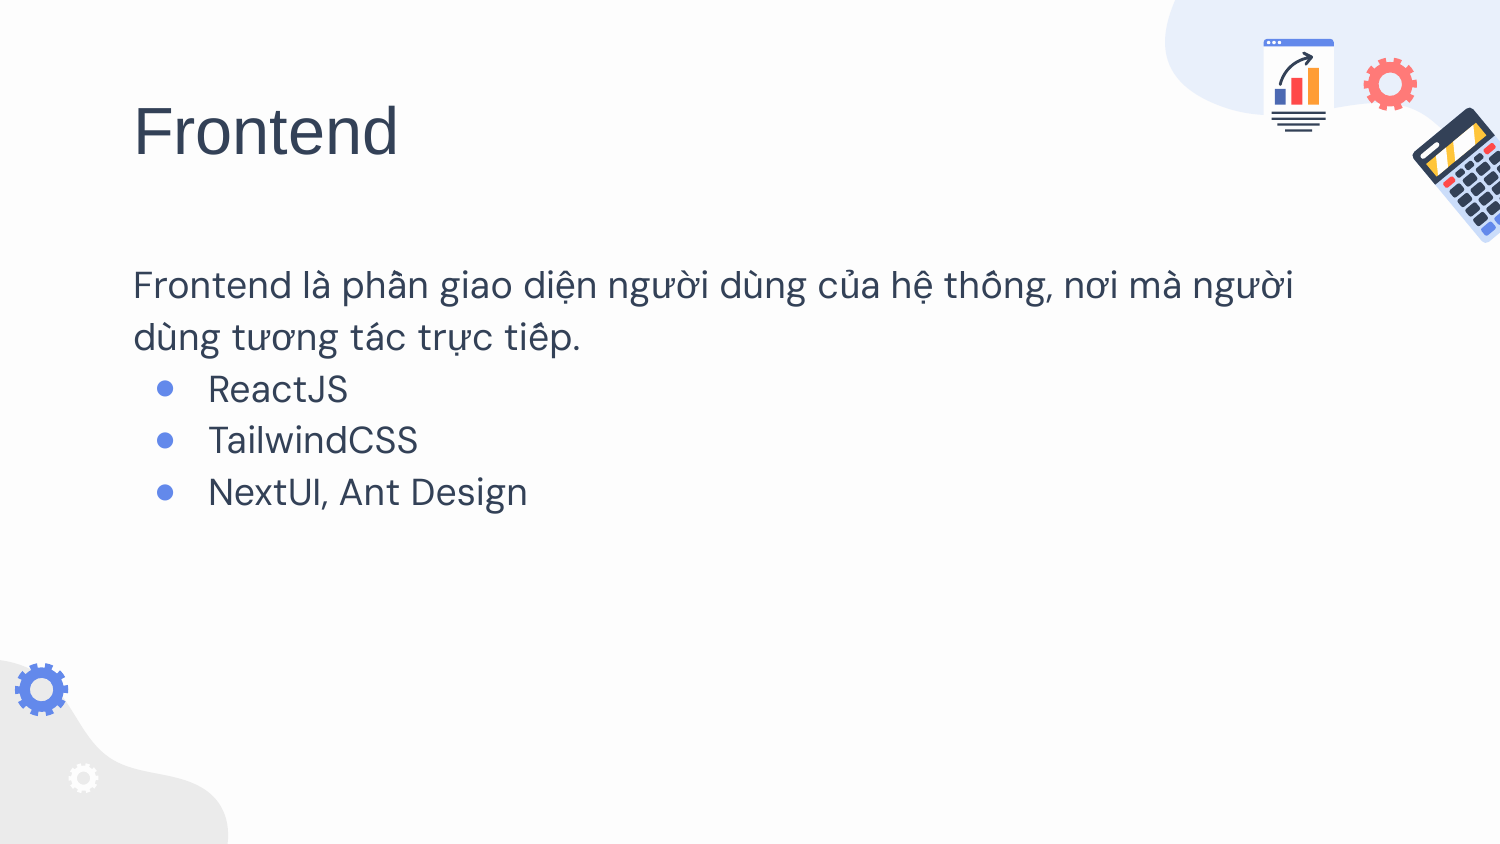

# Frontend
Frontend là phần giao diện người dùng của hệ thống, nơi mà người dùng tương tác trực tiếp.
ReactJS
TailwindCSS
NextUI, Ant Design